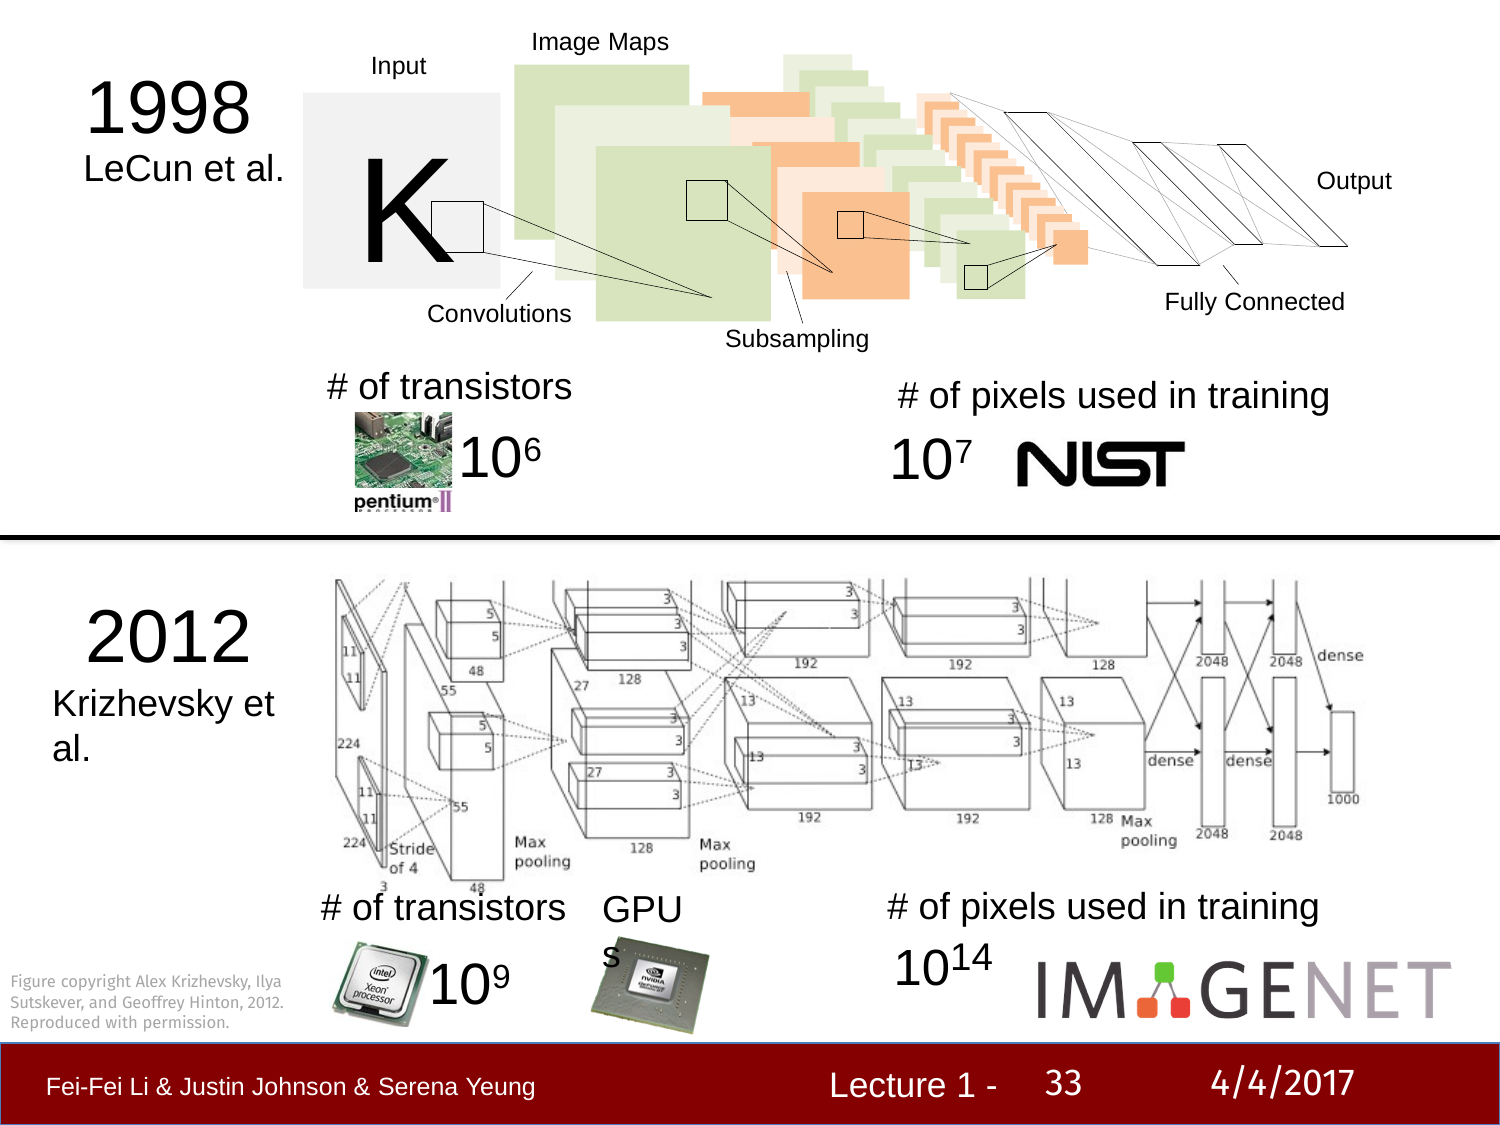

Image Maps
Input

1998

K

LeCun et al.

Output

Fully Connected
Convolutions
Subsampling
# of transistors
106
# of pixels used in training
107

2012
Krizhevsky et al.
# of transistors
109
# of pixels used in training
1014
GPUs

Figure copyright Alex Krizhevsky, Ilya  Sutskever, and Geoffrey Hinton, 2012.  Reproduced with permission.
33
4/4/2017
Lecture 1 -
Fei-Fei Li & Justin Johnson & Serena Yeung